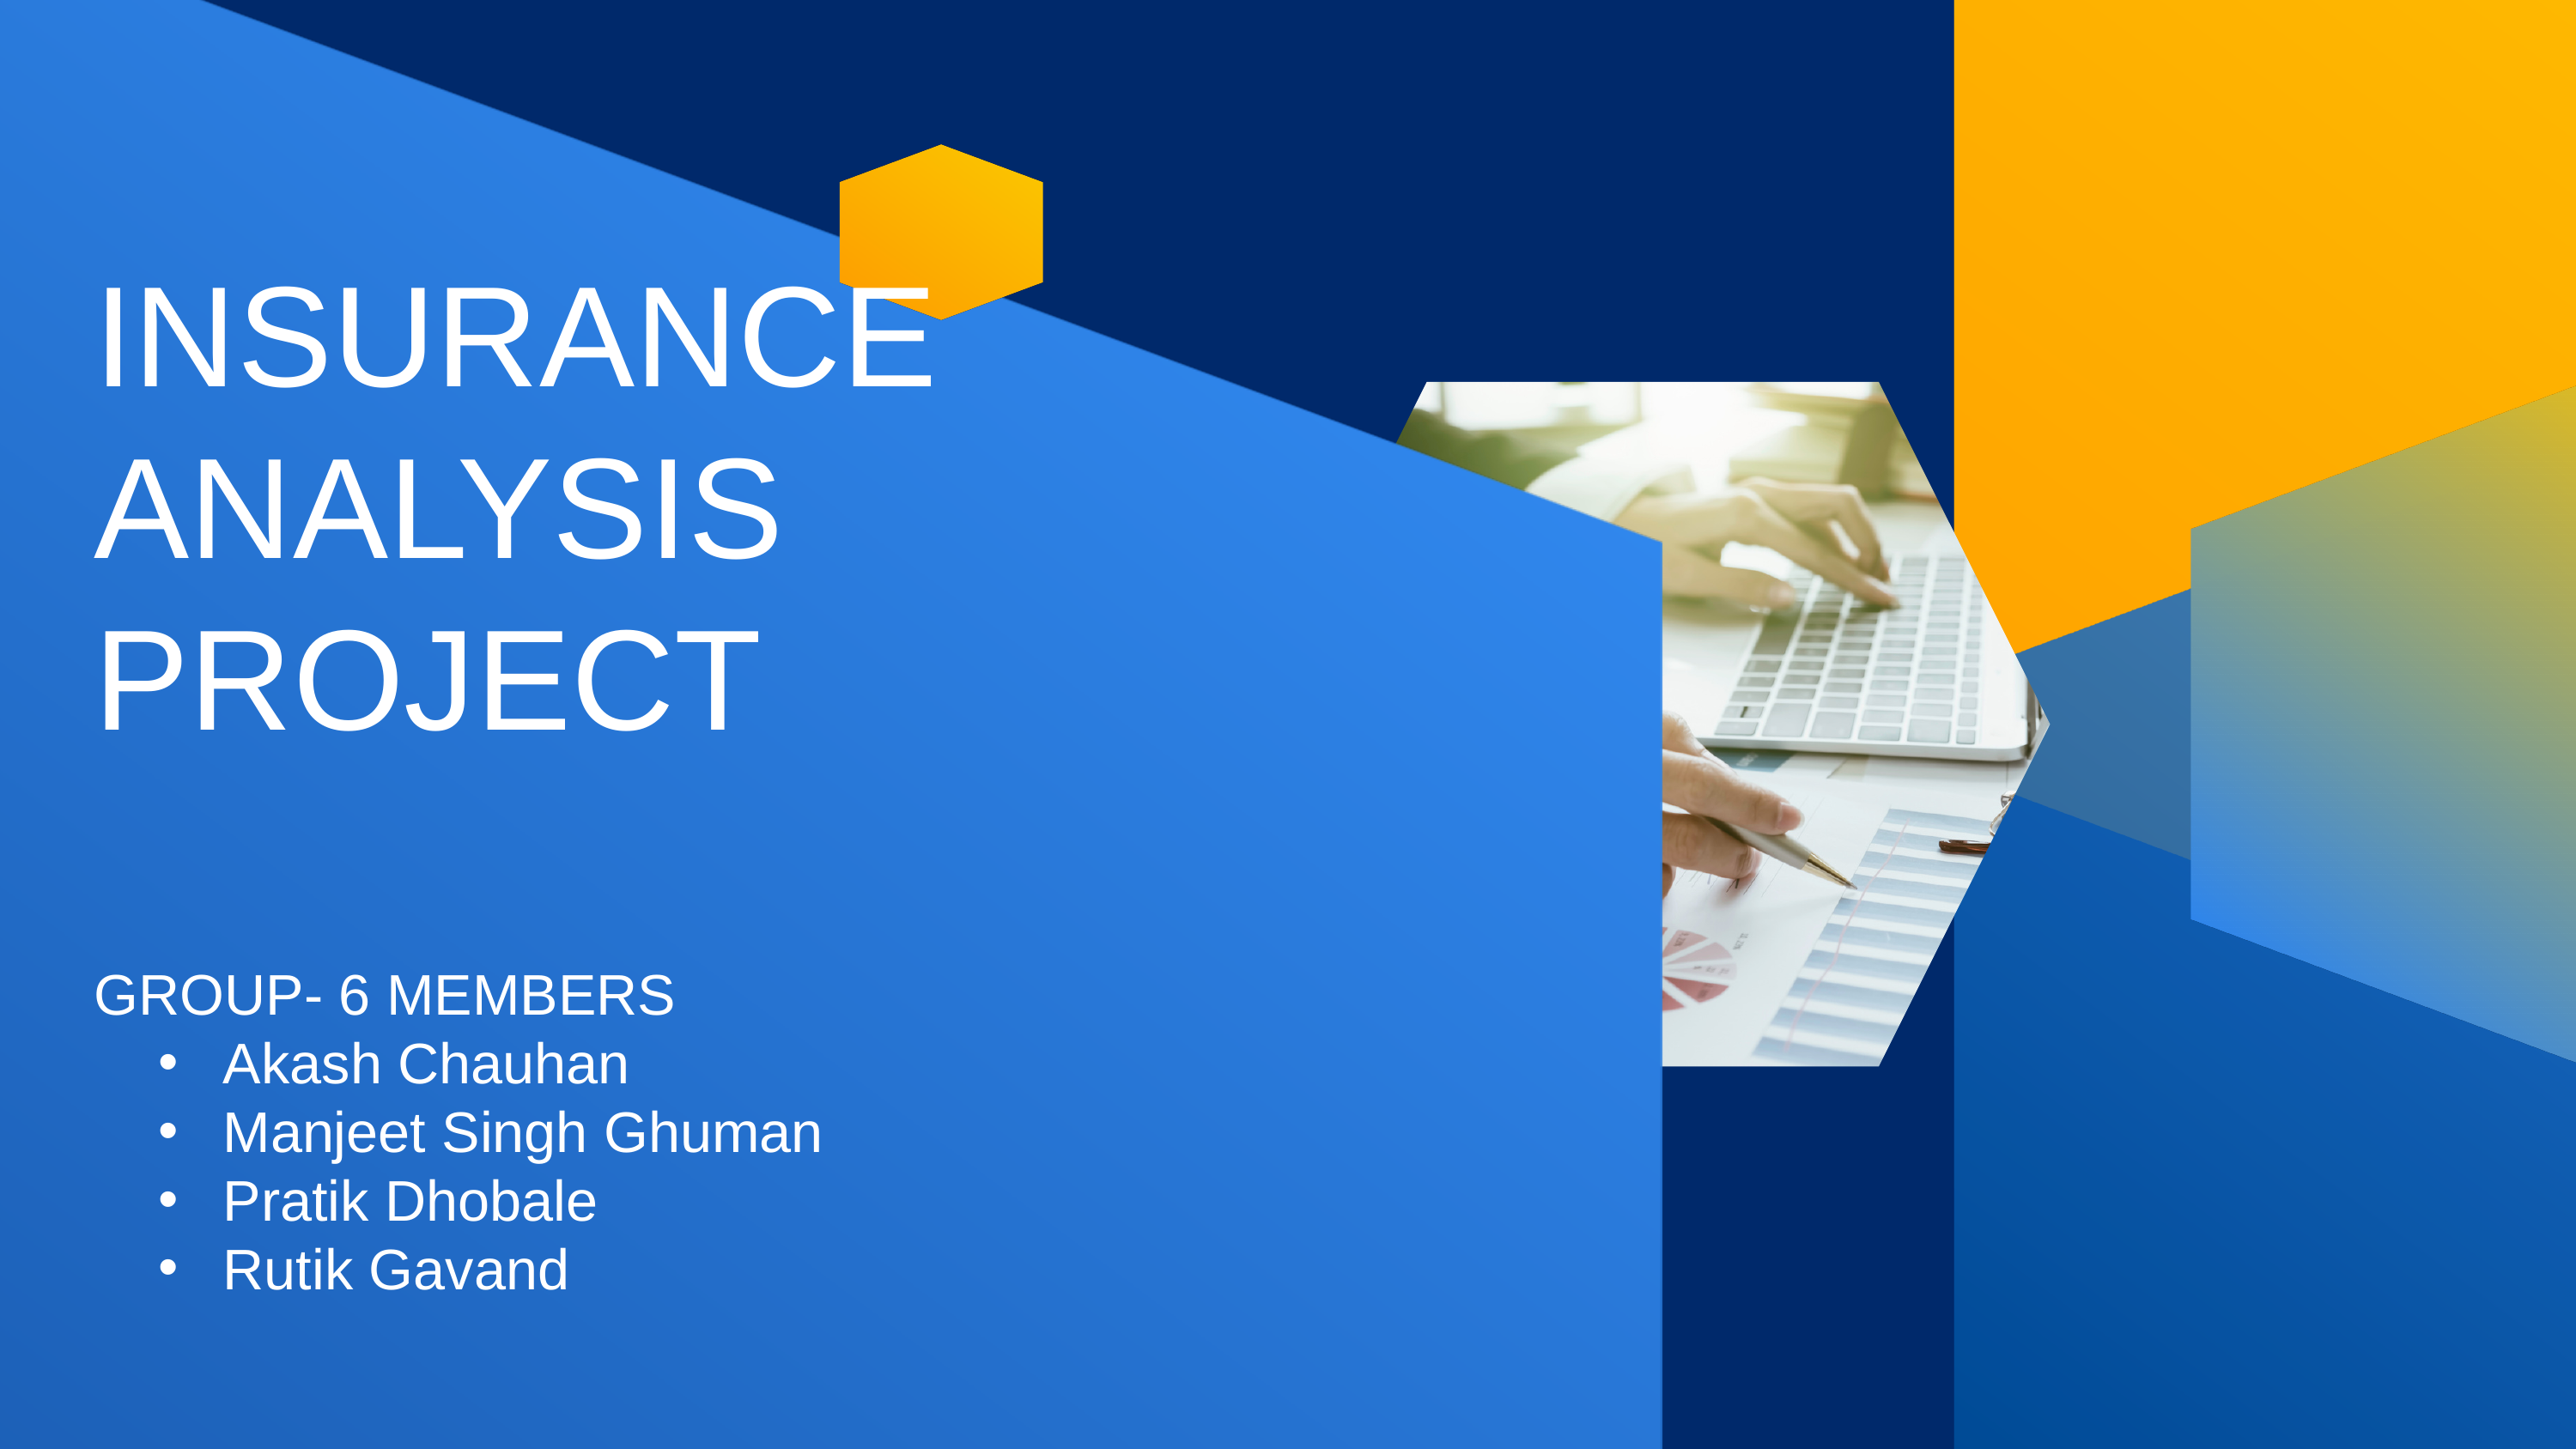

Agenda

INSURANCE ANALYSIS PROJECT

GROUP- 6 MEMBERS
Akash Chauhan
Manjeet Singh Ghuman
Pratik Dhobale
Rutik Gavand
INTRODUCTION
KPI AND INSIGHTS
EXCEL DASHBOARD
SQL QUERIES OUTPUT
TABLEAU DASHBOARD
POWERBI DASHBOARD
PROJECT CONCLUSIONS
RECOMMENDATIONS